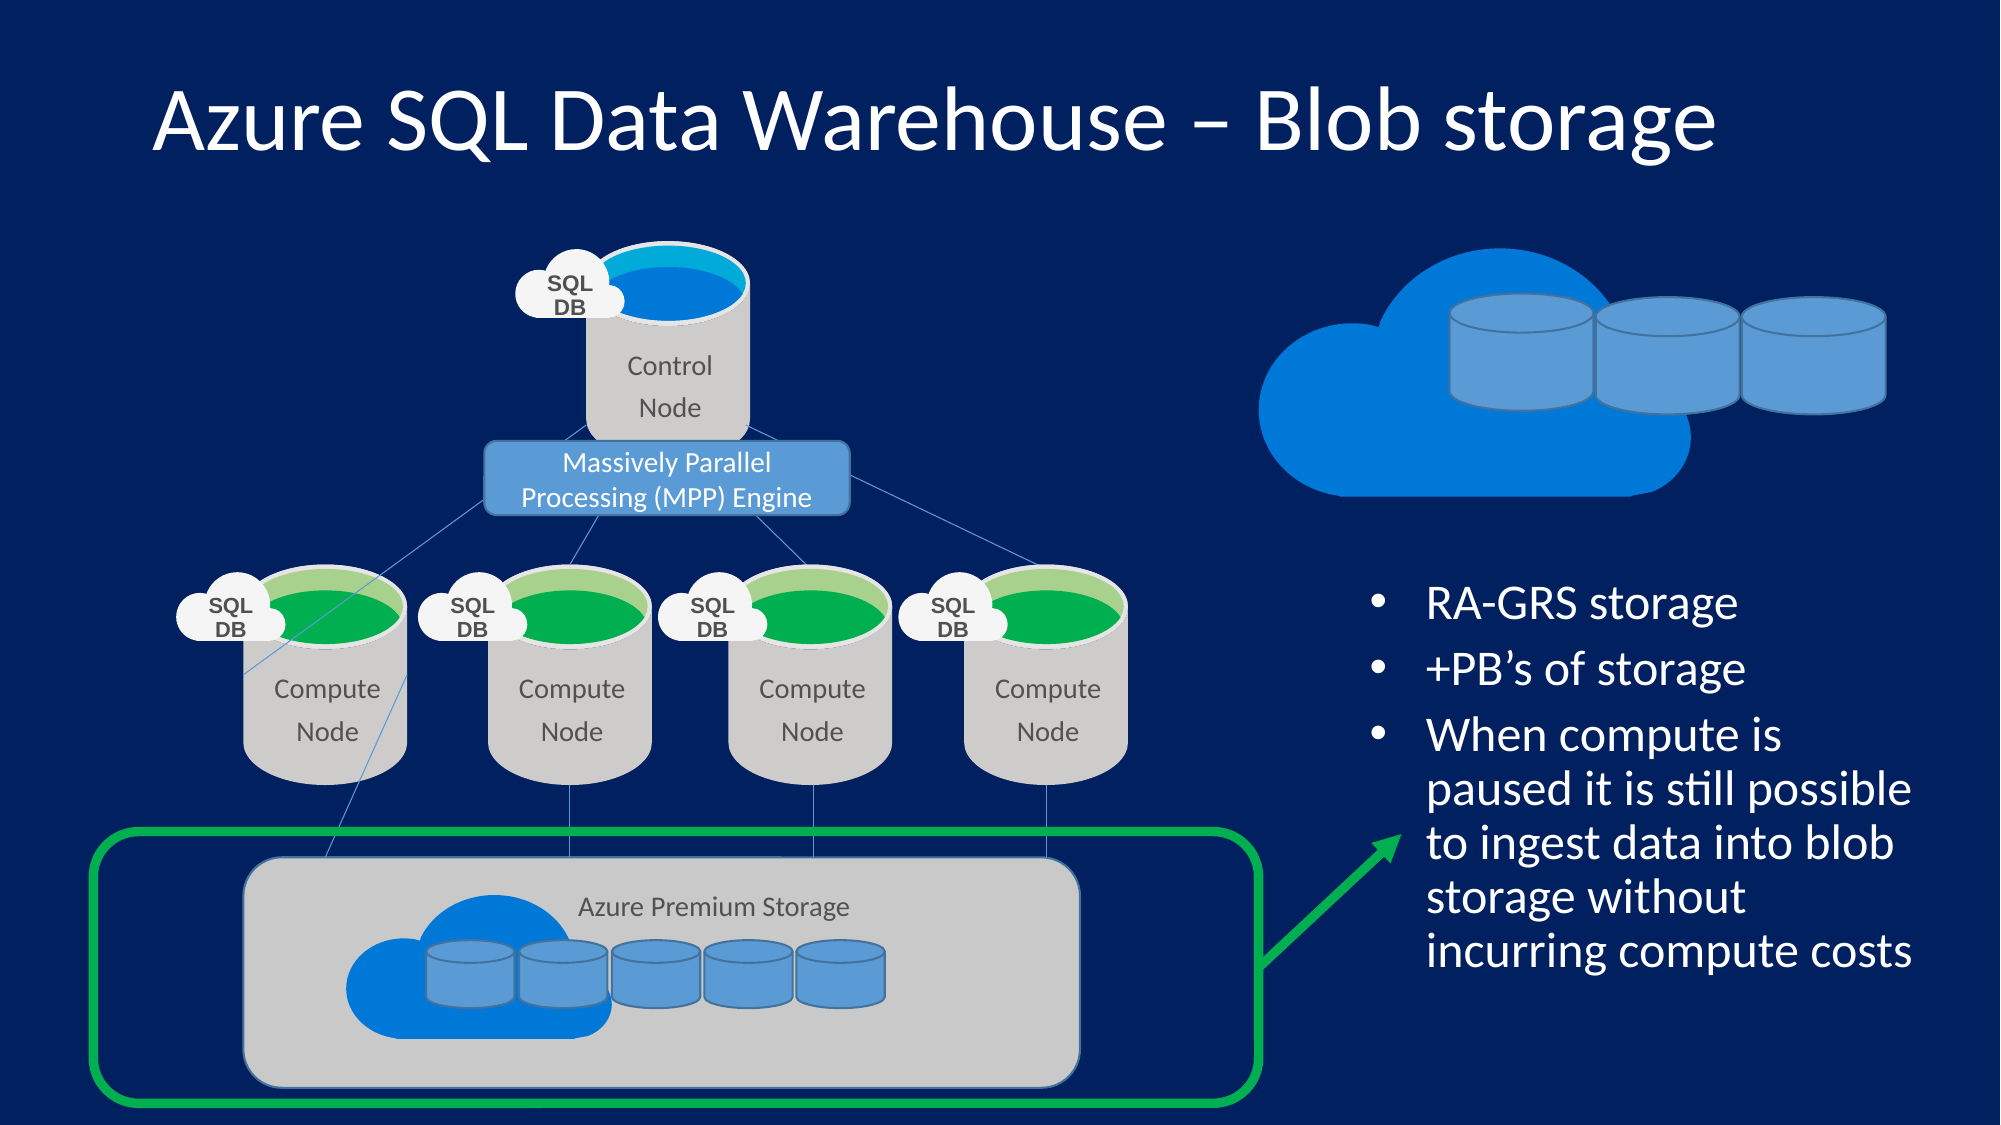

# Azure SQL Data Warehouse – Blob storage

Control
Node

SQL DB

Massively Parallel Processing (MPP) Engine
RA-GRS storage
+PB’s of storage
When compute is paused it is still possible to ingest data into blob storage without incurring compute costs

Compute
Node

Compute
Node

Compute
Node

Compute
Node
SQL DB
SQL DB
SQL DB
SQL DB

Azure Premium Storage